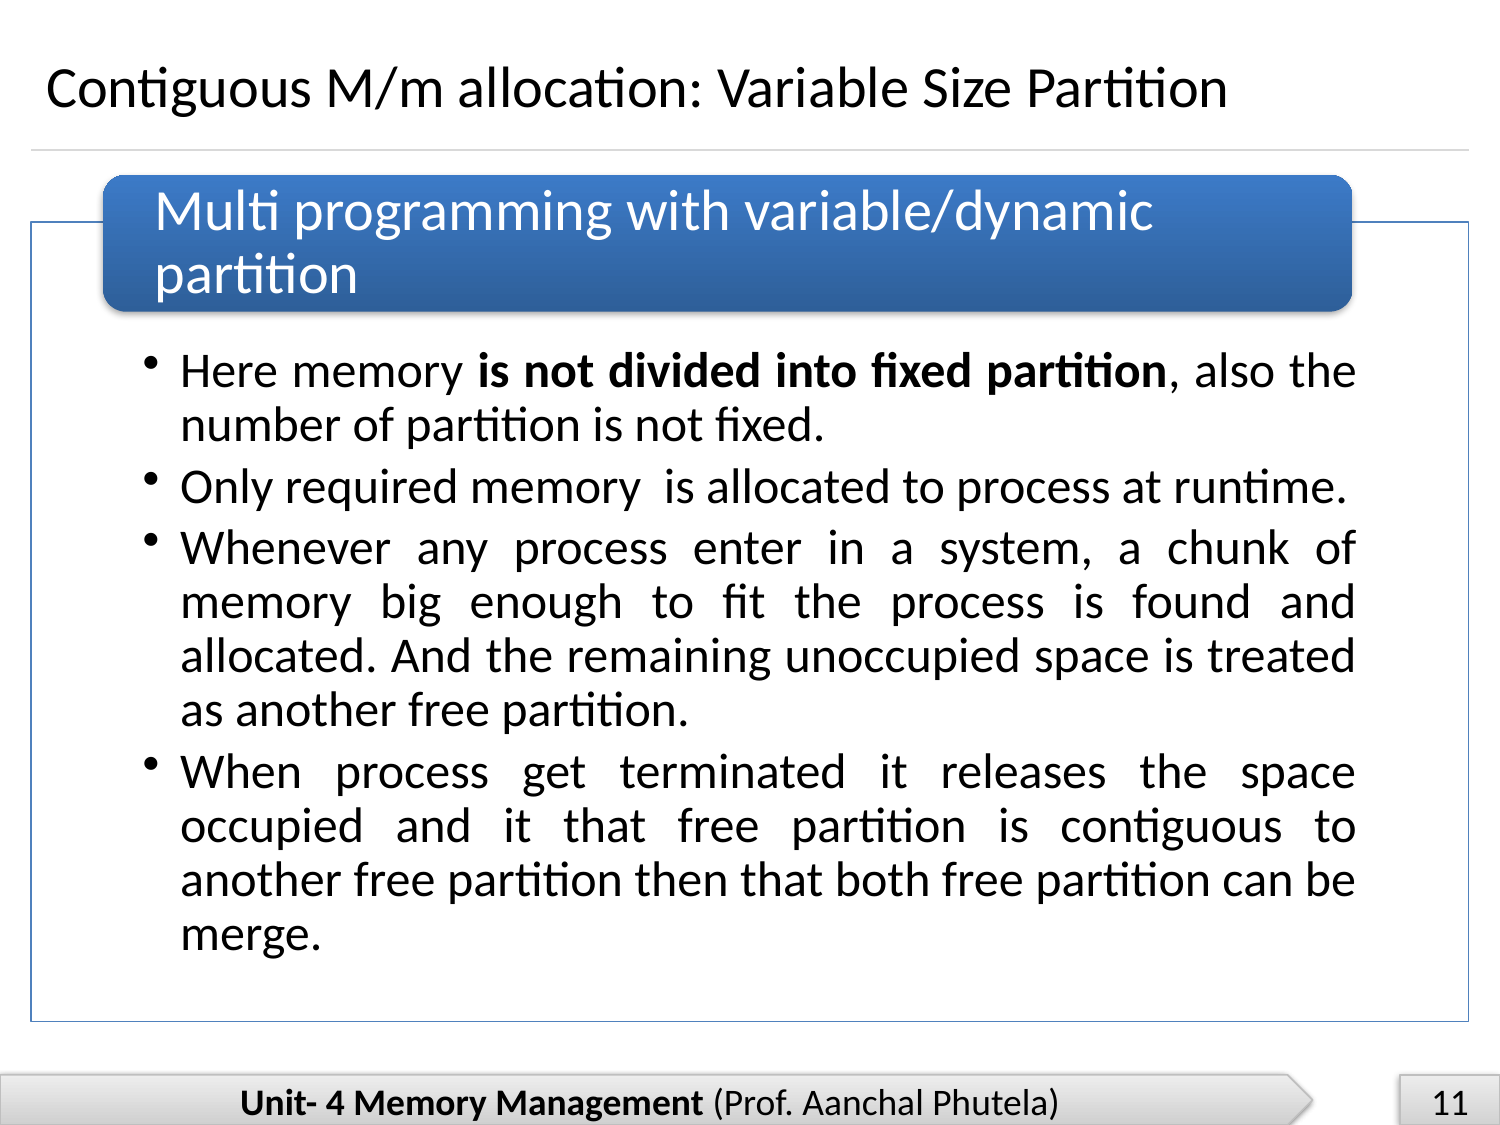

# Contiguous M/m allocation: Variable Size Partition
Here memory is not divided into fixed partition, also the number of partition is not fixed.
Only required memory  is allocated to process at runtime.
Whenever any process enter in a system, a chunk of memory big enough to fit the process is found and allocated. And the remaining unoccupied space is treated as another free partition.
When process get terminated it releases the space occupied and it that free partition is contiguous to another free partition then that both free partition can be merge.
Multi programming with variable/dynamic partition